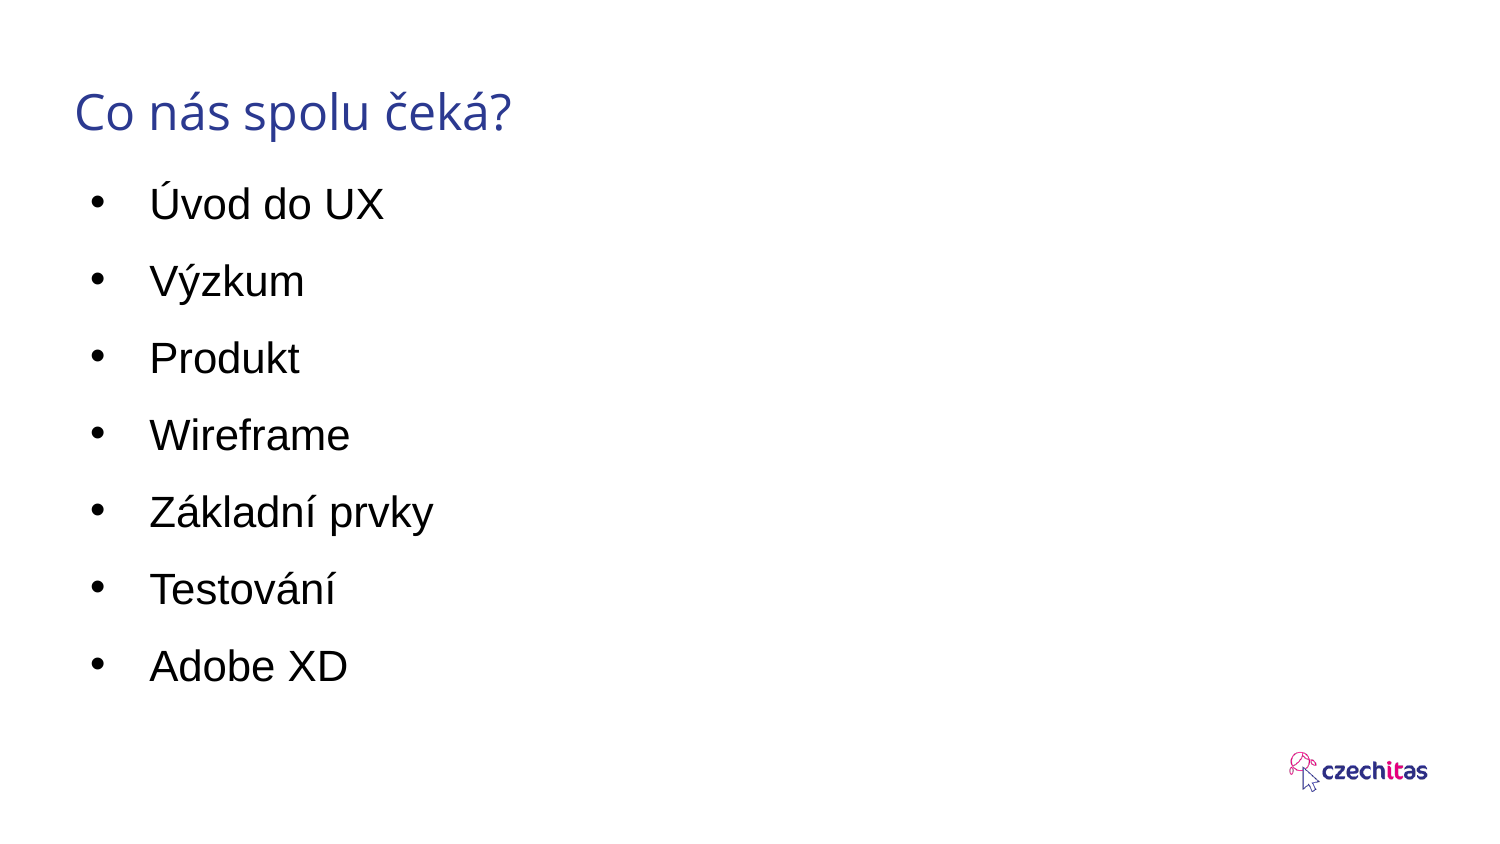

# Co nás spolu čeká?
Úvod do UX
Výzkum
Produkt
Wireframe
Základní prvky
Testování
Adobe XD